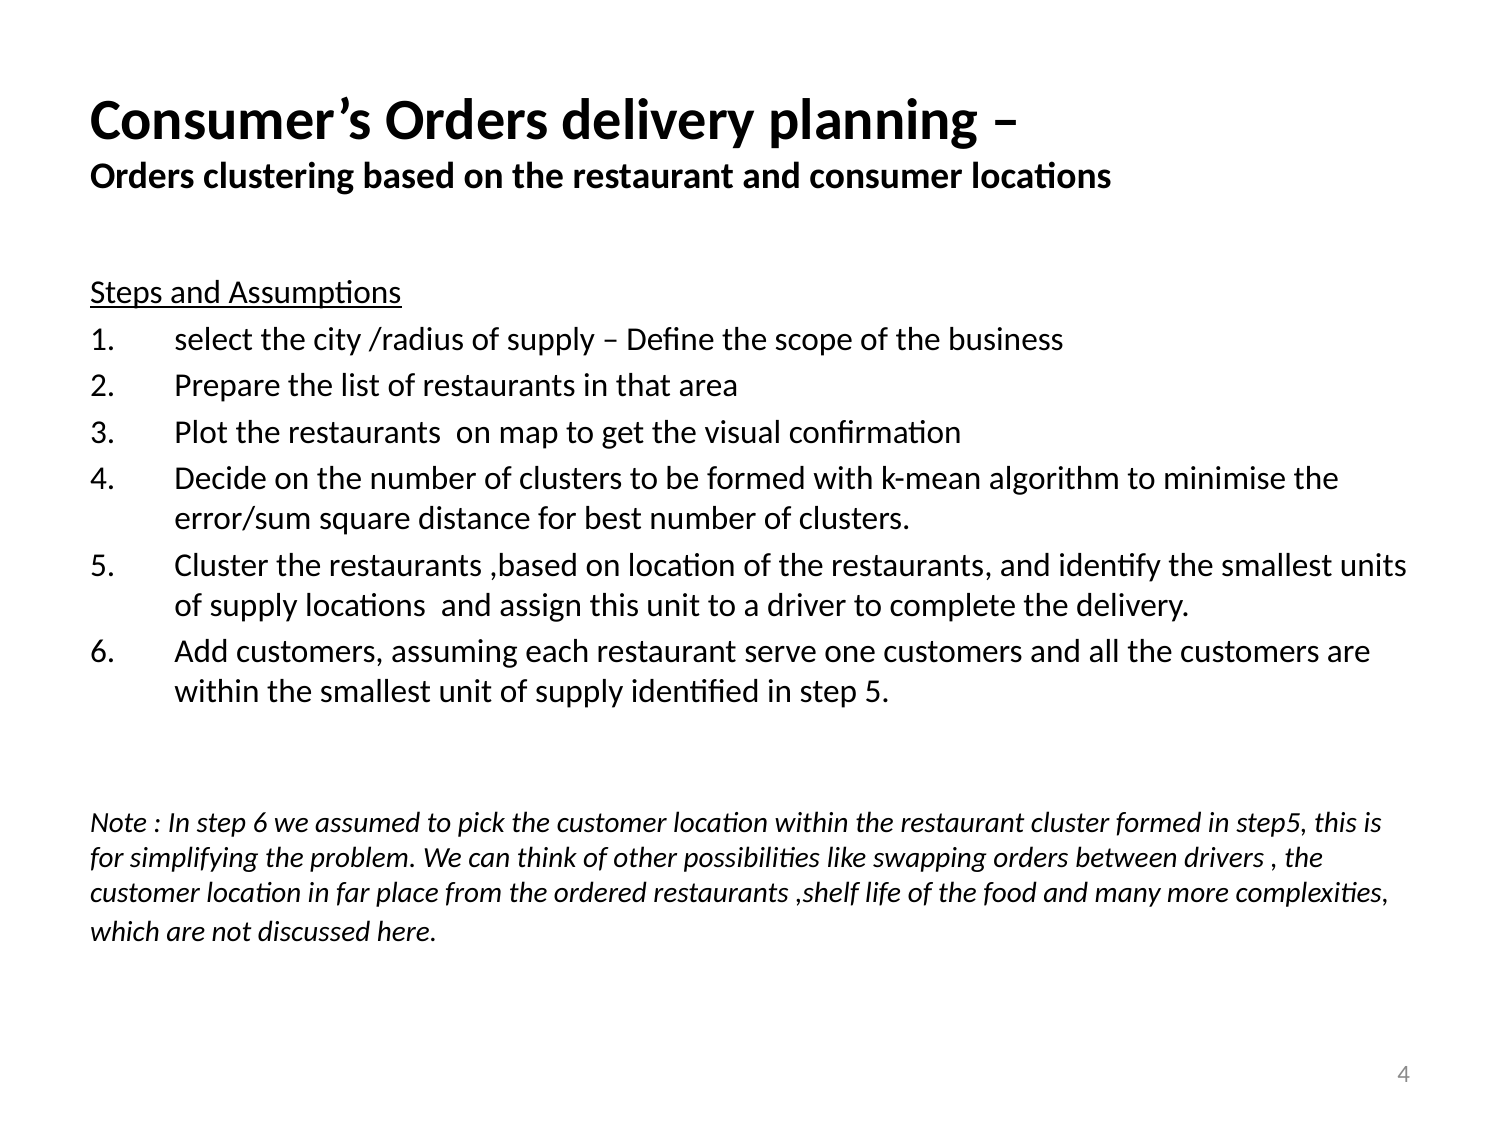

# Consumer’s Orders delivery planning – Orders clustering based on the restaurant and consumer locations
Steps and Assumptions
select the city /radius of supply – Define the scope of the business
Prepare the list of restaurants in that area
Plot the restaurants  on map to get the visual confirmation
Decide on the number of clusters to be formed with k-mean algorithm to minimise the error/sum square distance for best number of clusters.
Cluster the restaurants ,based on location of the restaurants, and identify the smallest units of supply locations  and assign this unit to a driver to complete the delivery.
Add customers, assuming each restaurant serve one customers and all the customers are within the smallest unit of supply identified in step 5.

Note : In step 6 we assumed to pick the customer location within the restaurant cluster formed in step5, this is for simplifying the problem. We can think of other possibilities like swapping orders between drivers , the customer location in far place from the ordered restaurants ,shelf life of the food and many more complexities, which are not discussed here.

4